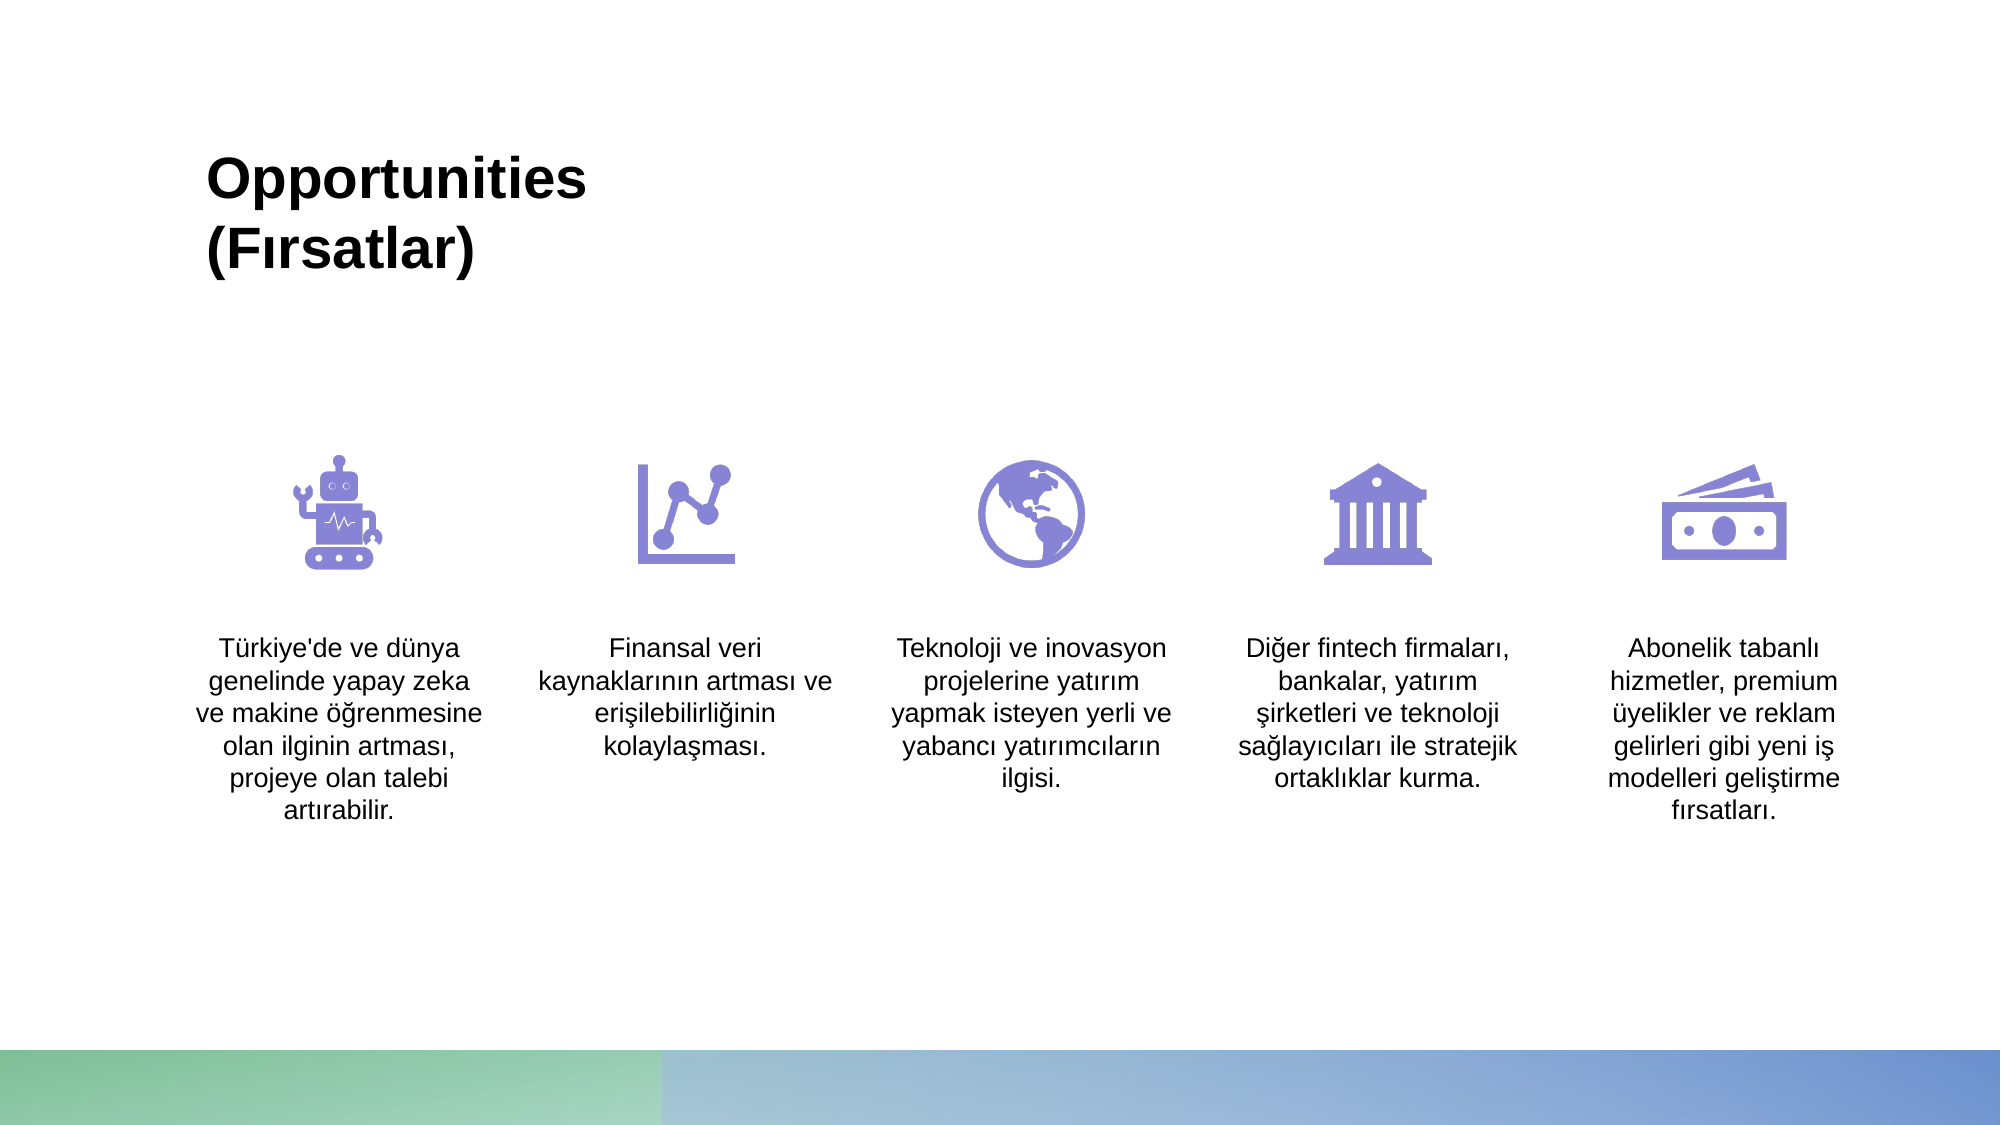

Opportunities (Fırsatlar)
Türkiye'de ve dünya genelinde yapay zeka ve makine öğrenmesine olan ilginin artması, projeye olan talebi artırabilir.
Finansal veri kaynaklarının artması ve erişilebilirliğinin kolaylaşması.
Teknoloji ve inovasyon projelerine yatırım yapmak isteyen yerli ve yabancı yatırımcıların ilgisi.
Diğer fintech firmaları, bankalar, yatırım şirketleri ve teknoloji sağlayıcıları ile stratejik ortaklıklar kurma.
Abonelik tabanlı hizmetler, premium üyelikler ve reklam gelirleri gibi yeni iş modelleri geliştirme fırsatları.